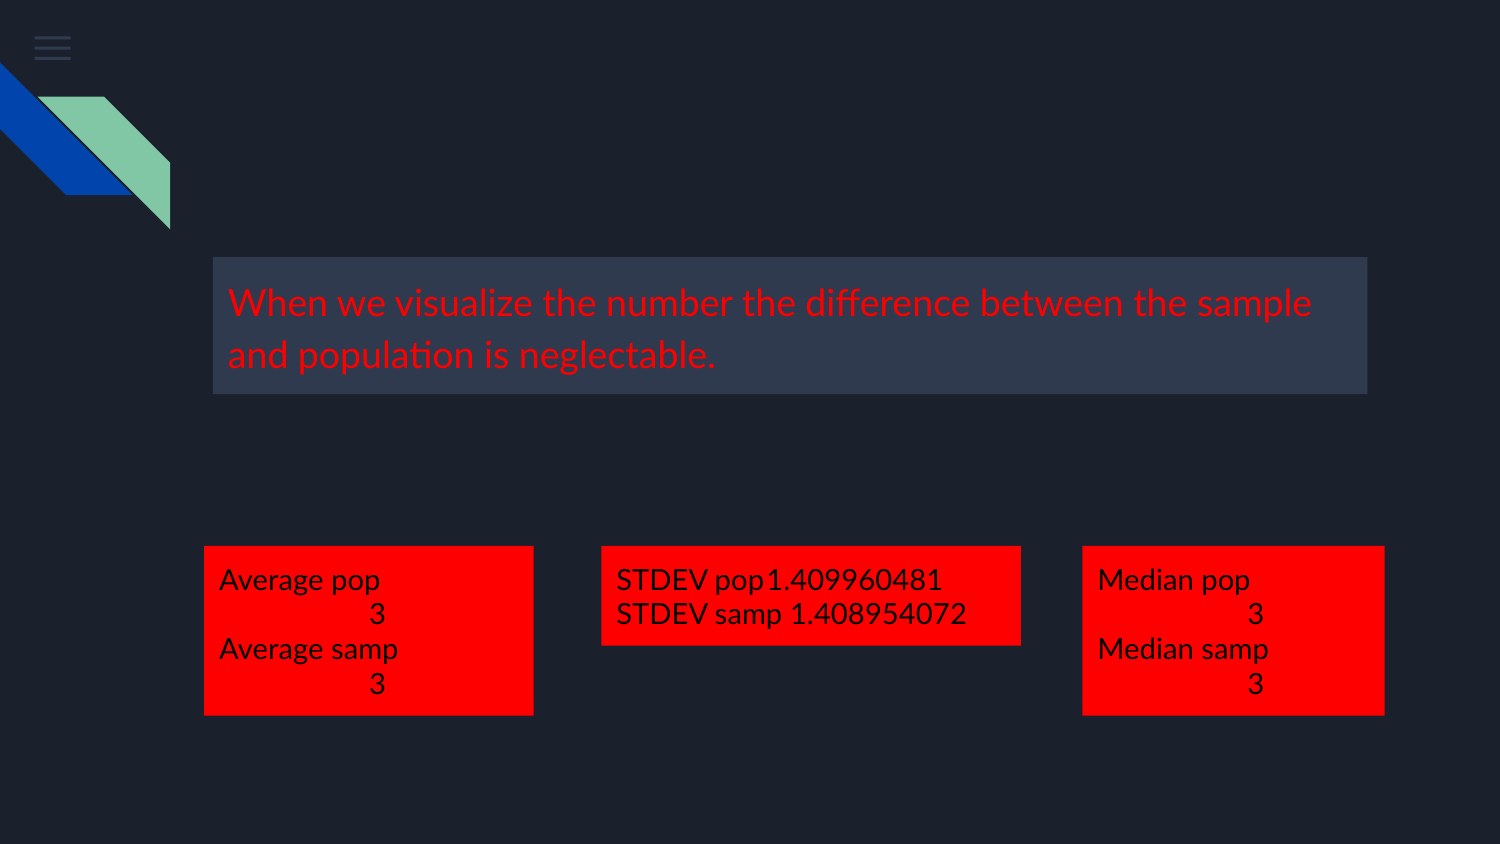

When we visualize the number the difference between the sample and population is neglectable.
Average pop	3
Average samp	3
STDEV pop	1.409960481
STDEV samp 1.408954072
Median pop	3
Median samp	3